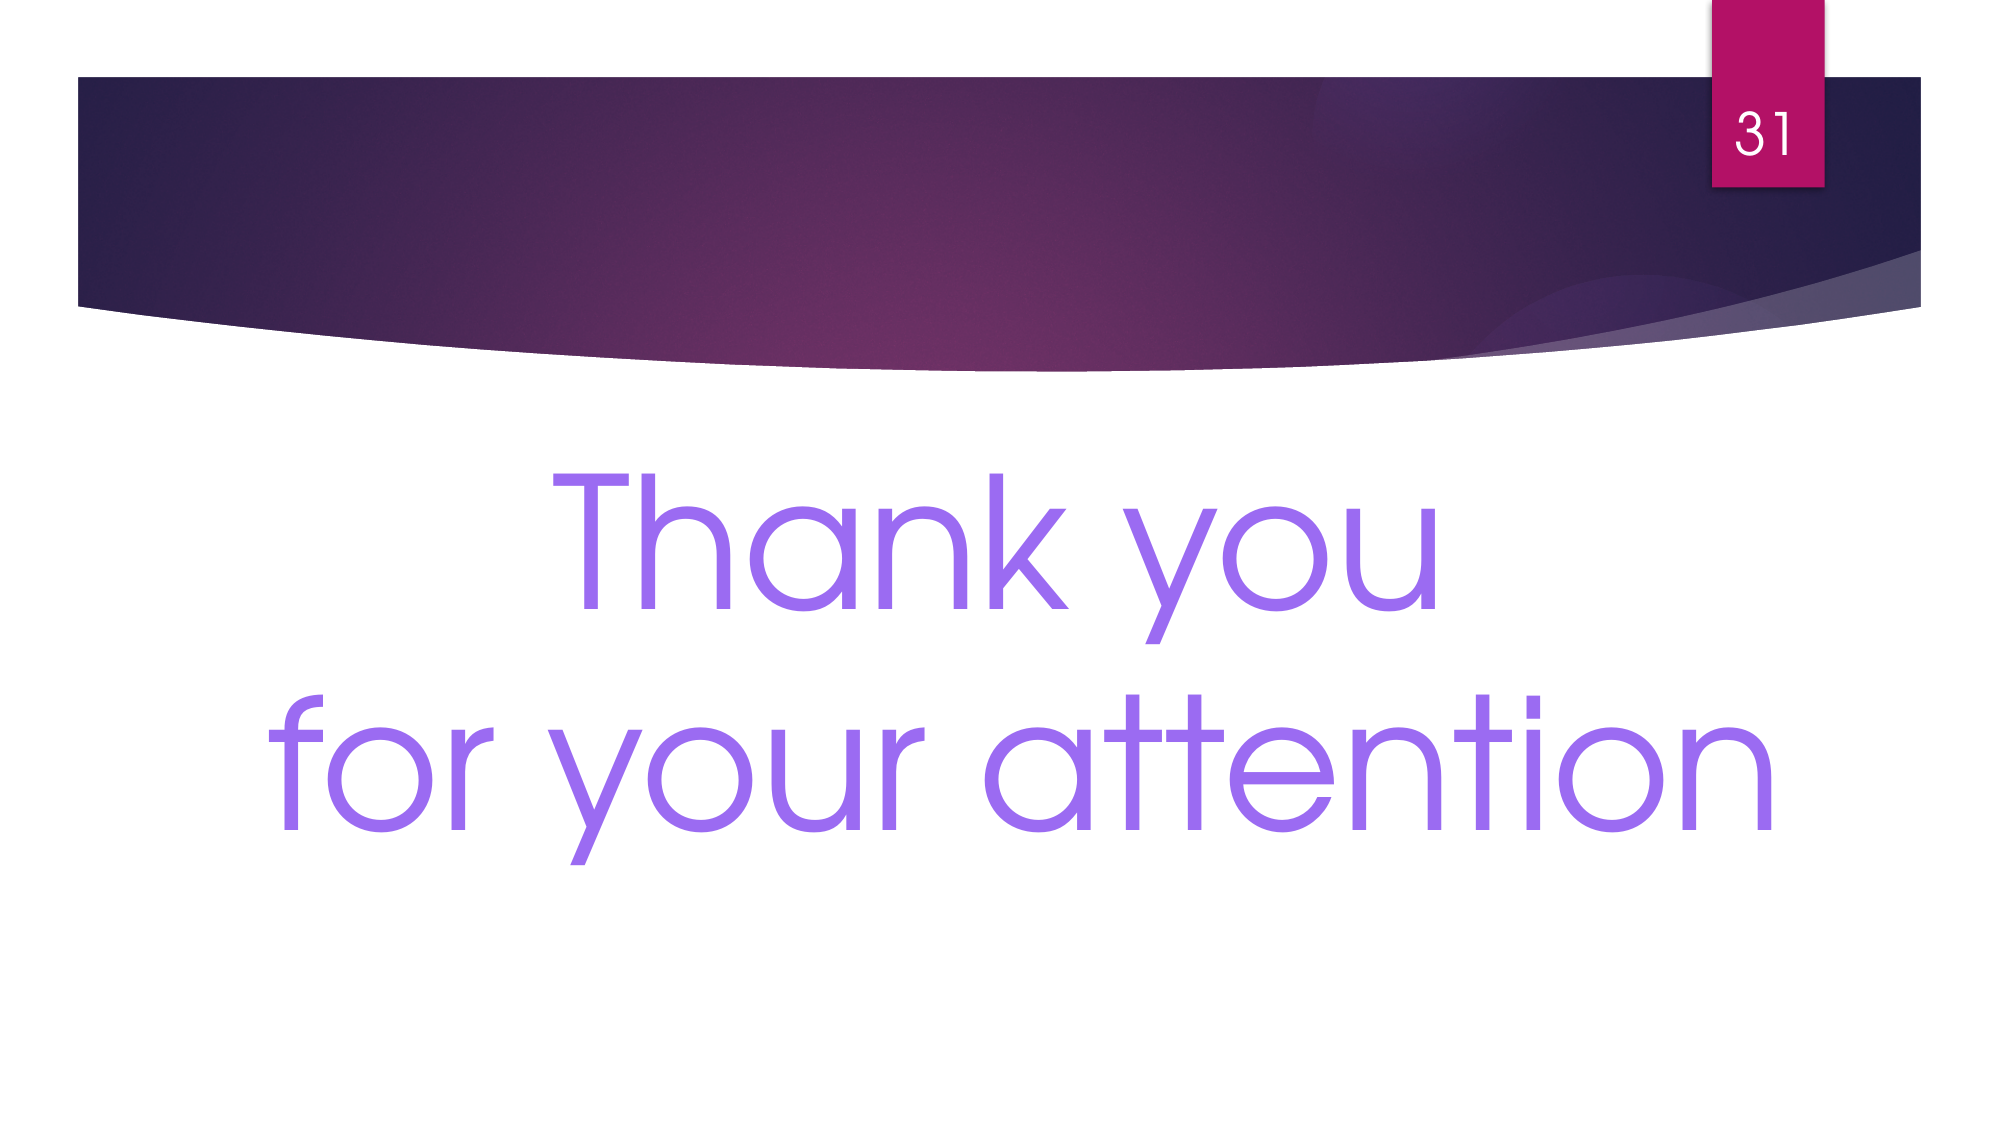

31
# Thank you for your attention